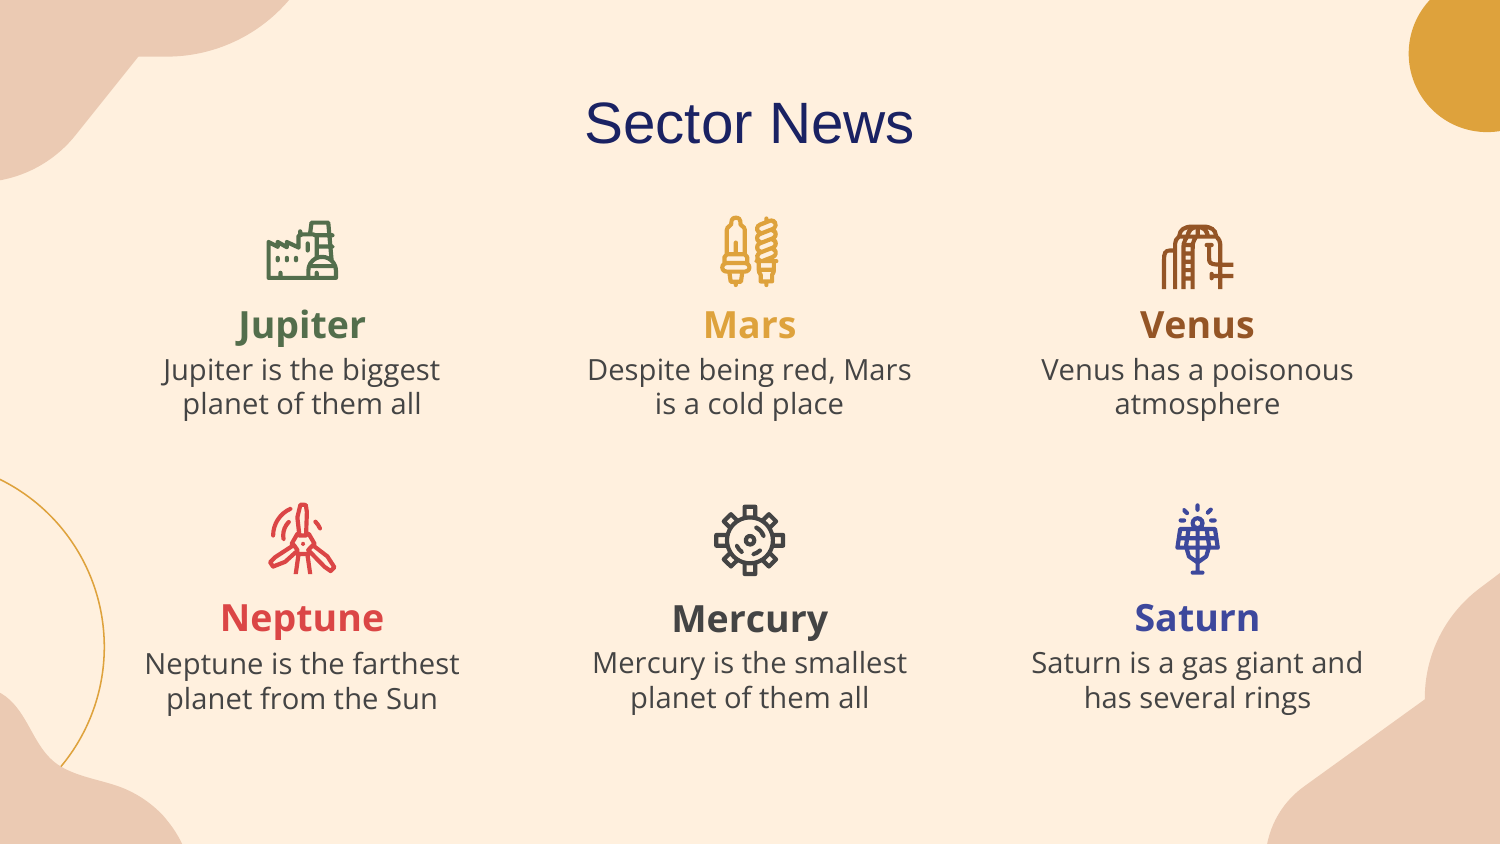

# Sector News

Jupiter
Mars
Venus
Jupiter is the biggest planet of them all
Despite being red, Mars is a cold place
Venus has a poisonous atmosphere

Saturn
Neptune
Mercury
Mercury is the smallest planet of them all
Saturn is a gas giant and has several rings
Neptune is the farthest planet from the Sun